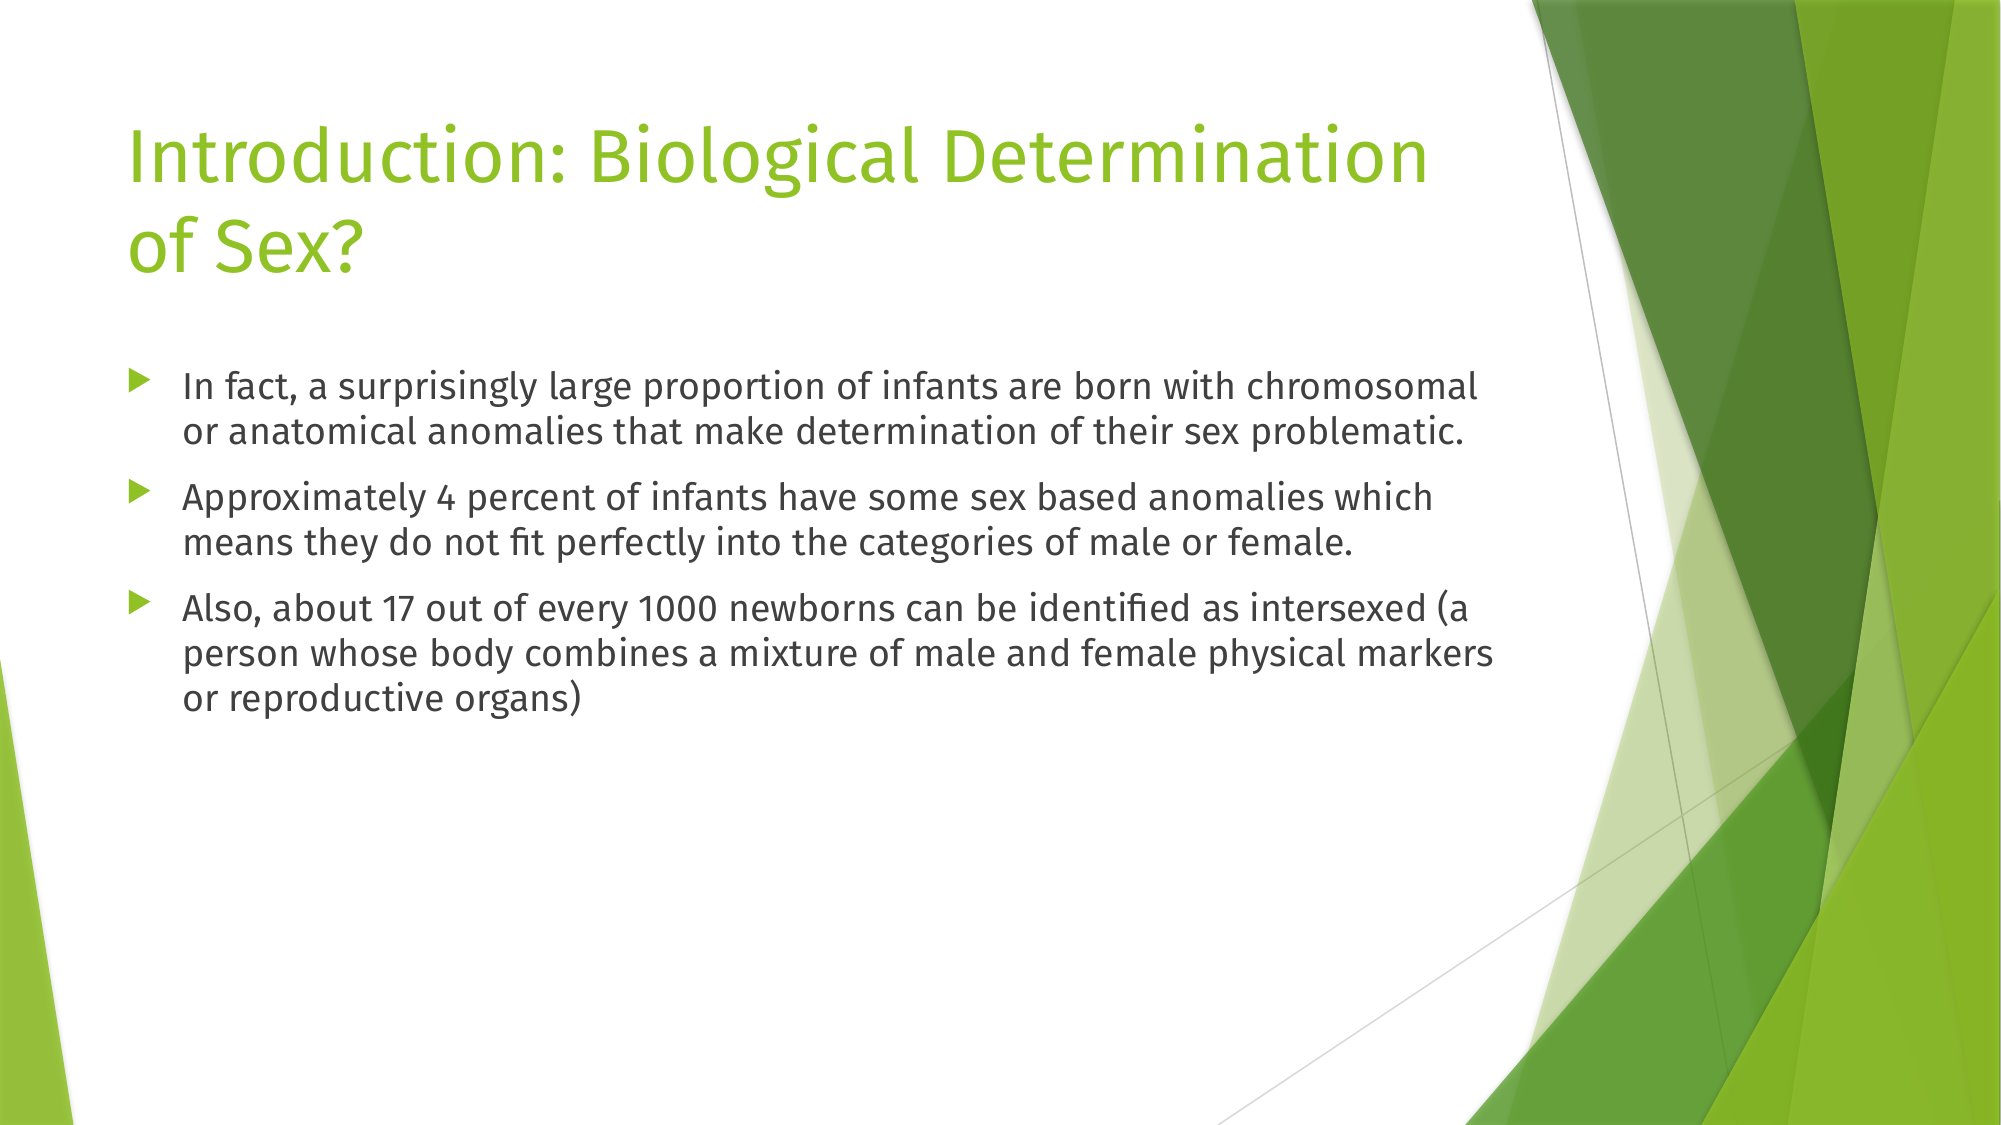

# Introduction: Biological Determination of Sex?
In fact, a surprisingly large proportion of infants are born with chromosomal or anatomical anomalies that make determination of their sex problematic.
Approximately 4 percent of infants have some sex based anomalies which means they do not fit perfectly into the categories of male or female.
Also, about 17 out of every 1000 newborns can be identified as intersexed (a person whose body combines a mixture of male and female physical markers or reproductive organs)